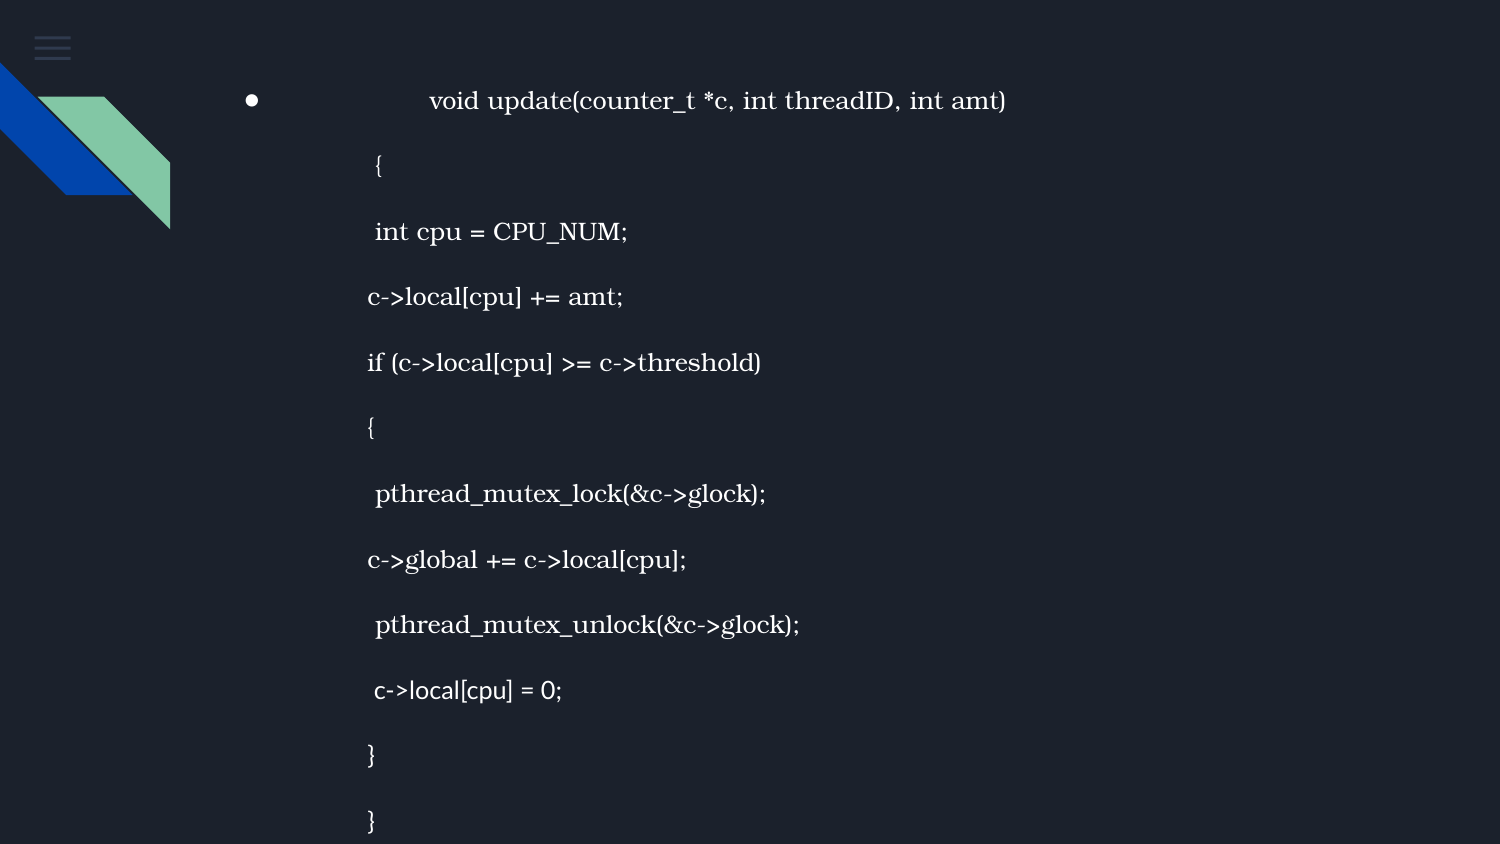

#
                 void update(counter_t *c, int threadID, int amt)
	 {
		 int cpu = CPU_NUM;
		c->local[cpu] += amt;
		if (c->local[cpu] >= c->threshold)
		{
			 pthread_mutex_lock(&c->glock);
			c->global += c->local[cpu];
			 pthread_mutex_unlock(&c->glock);
			 c->local[cpu] = 0;
		}
	}